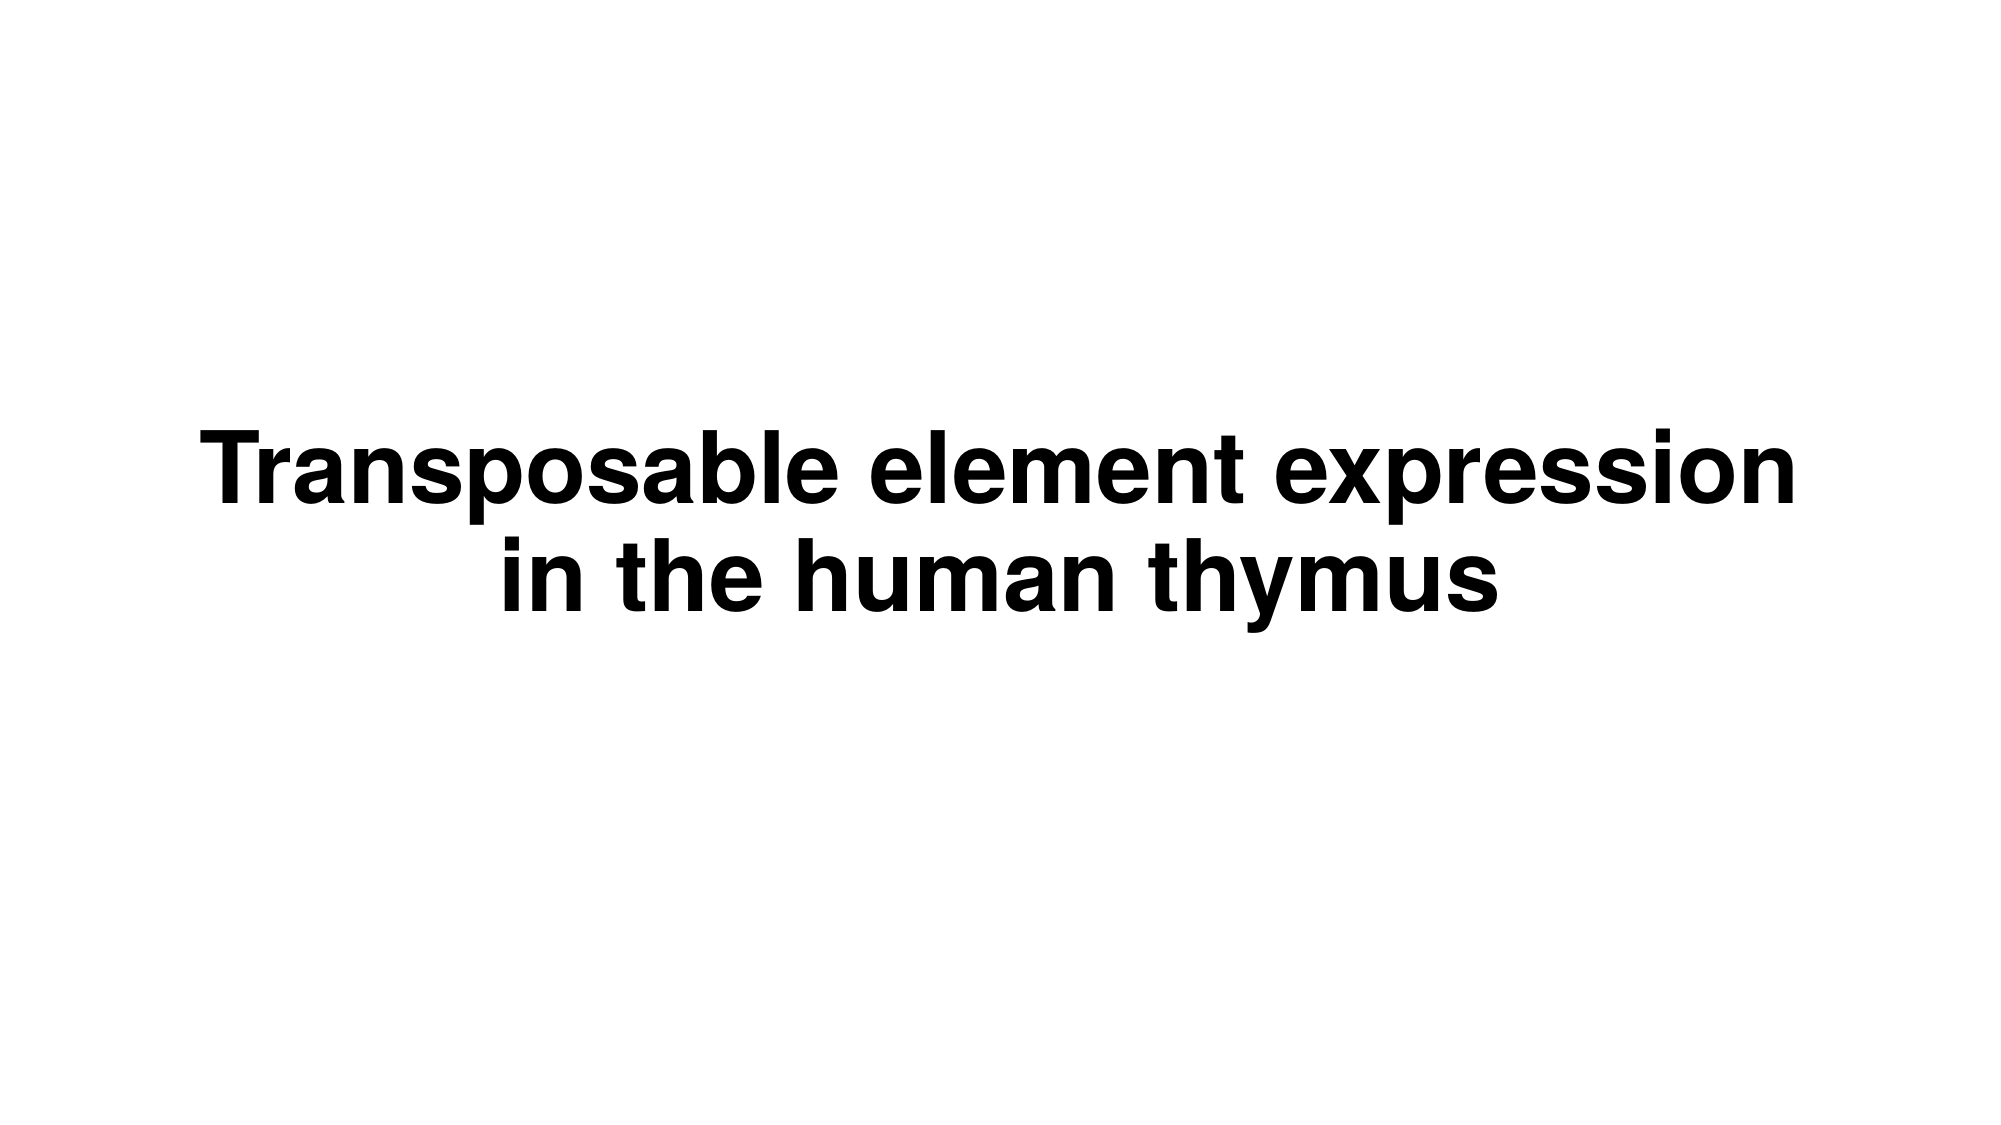

# Transposable element expression in the human thymus